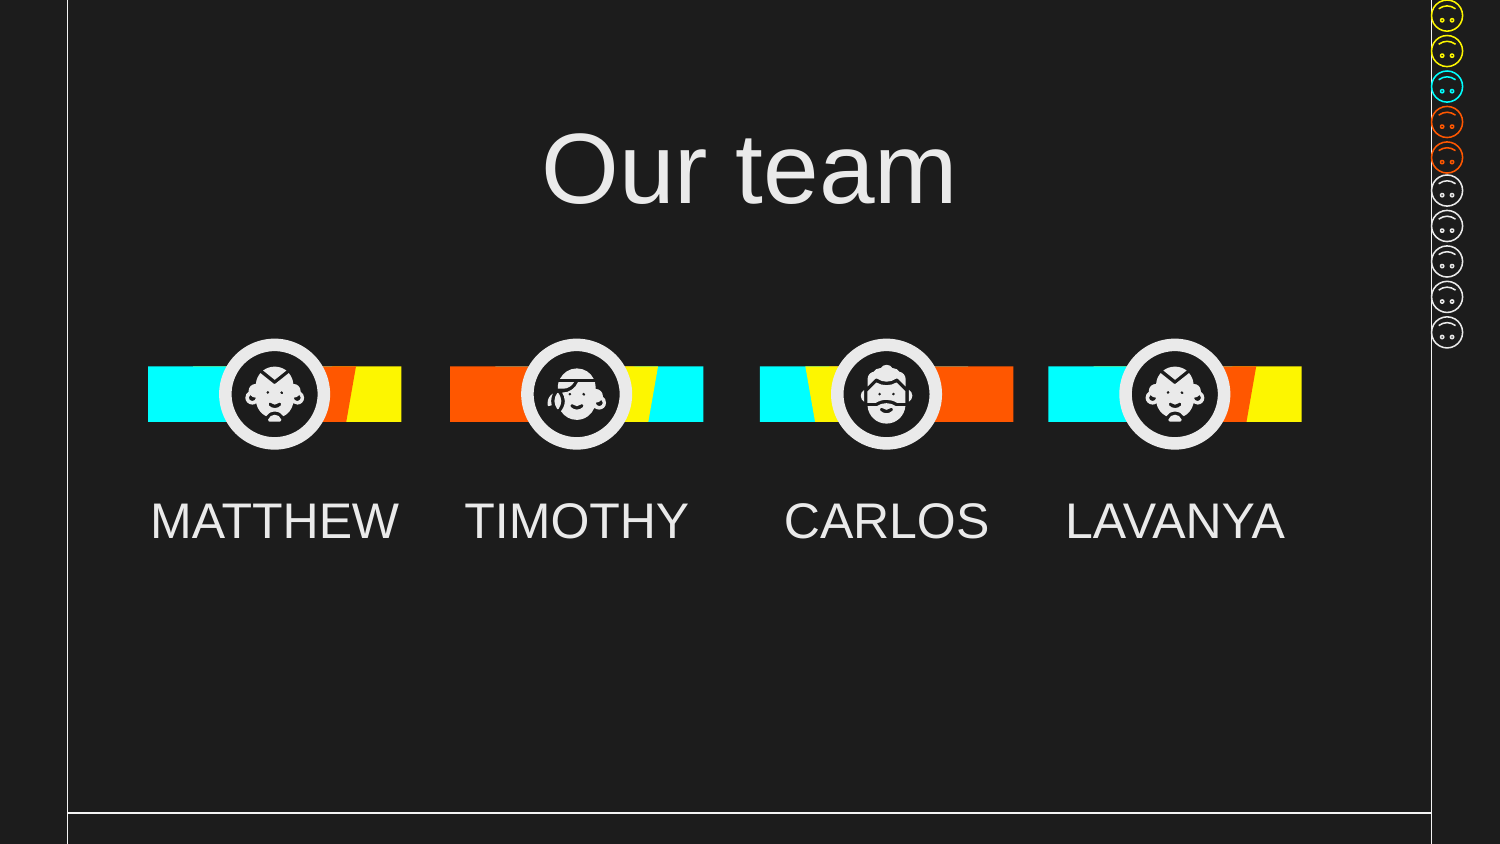

# Our team

MATTHEW
TIMOTHY
CARLOS
LAVANYA